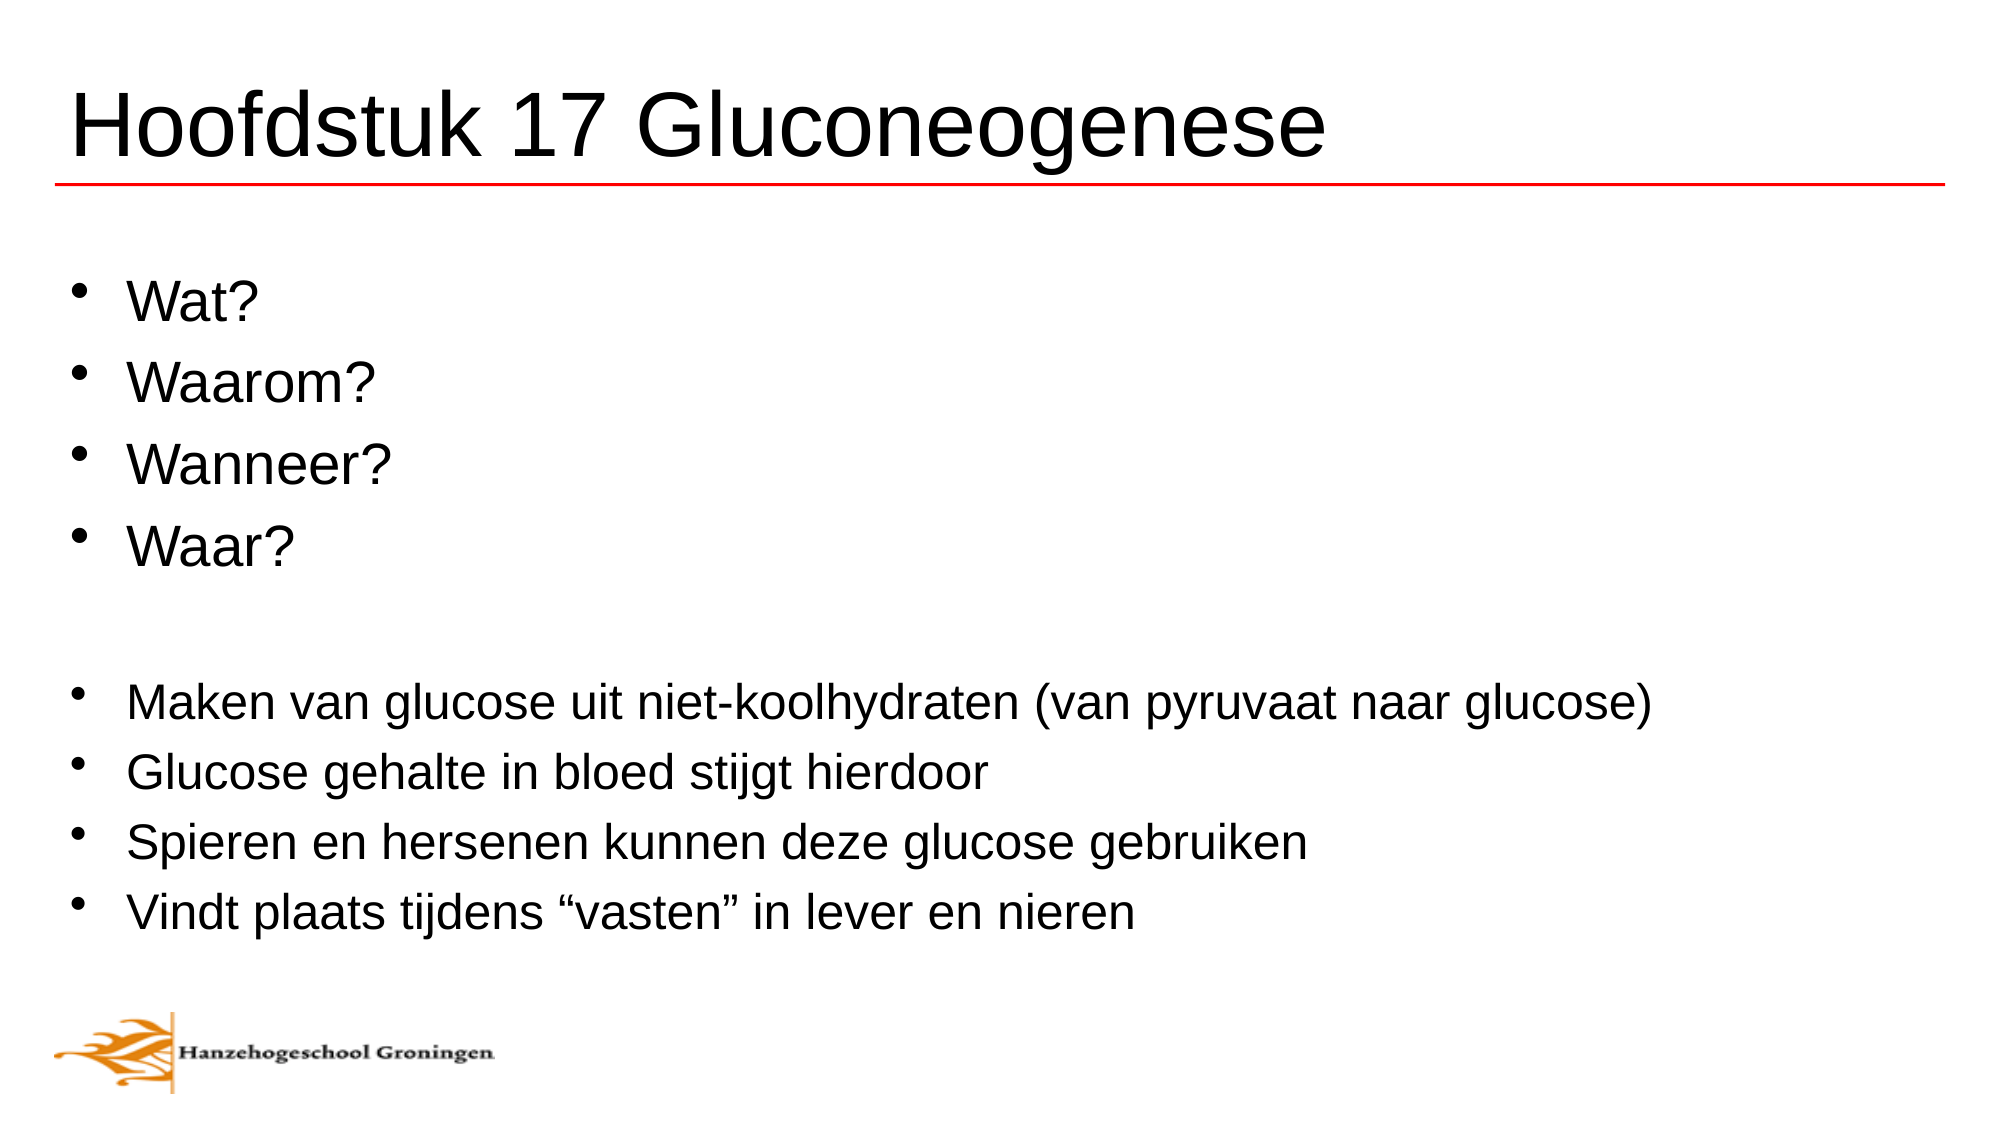

# Hoofdstuk 17 Gluconeogenese
Wat?
Waarom?
Wanneer?
Waar?

Maken van glucose uit niet-koolhydraten (van pyruvaat naar glucose)
Glucose gehalte in bloed stijgt hierdoor
Spieren en hersenen kunnen deze glucose gebruiken
Vindt plaats tijdens “vasten” in lever en nieren